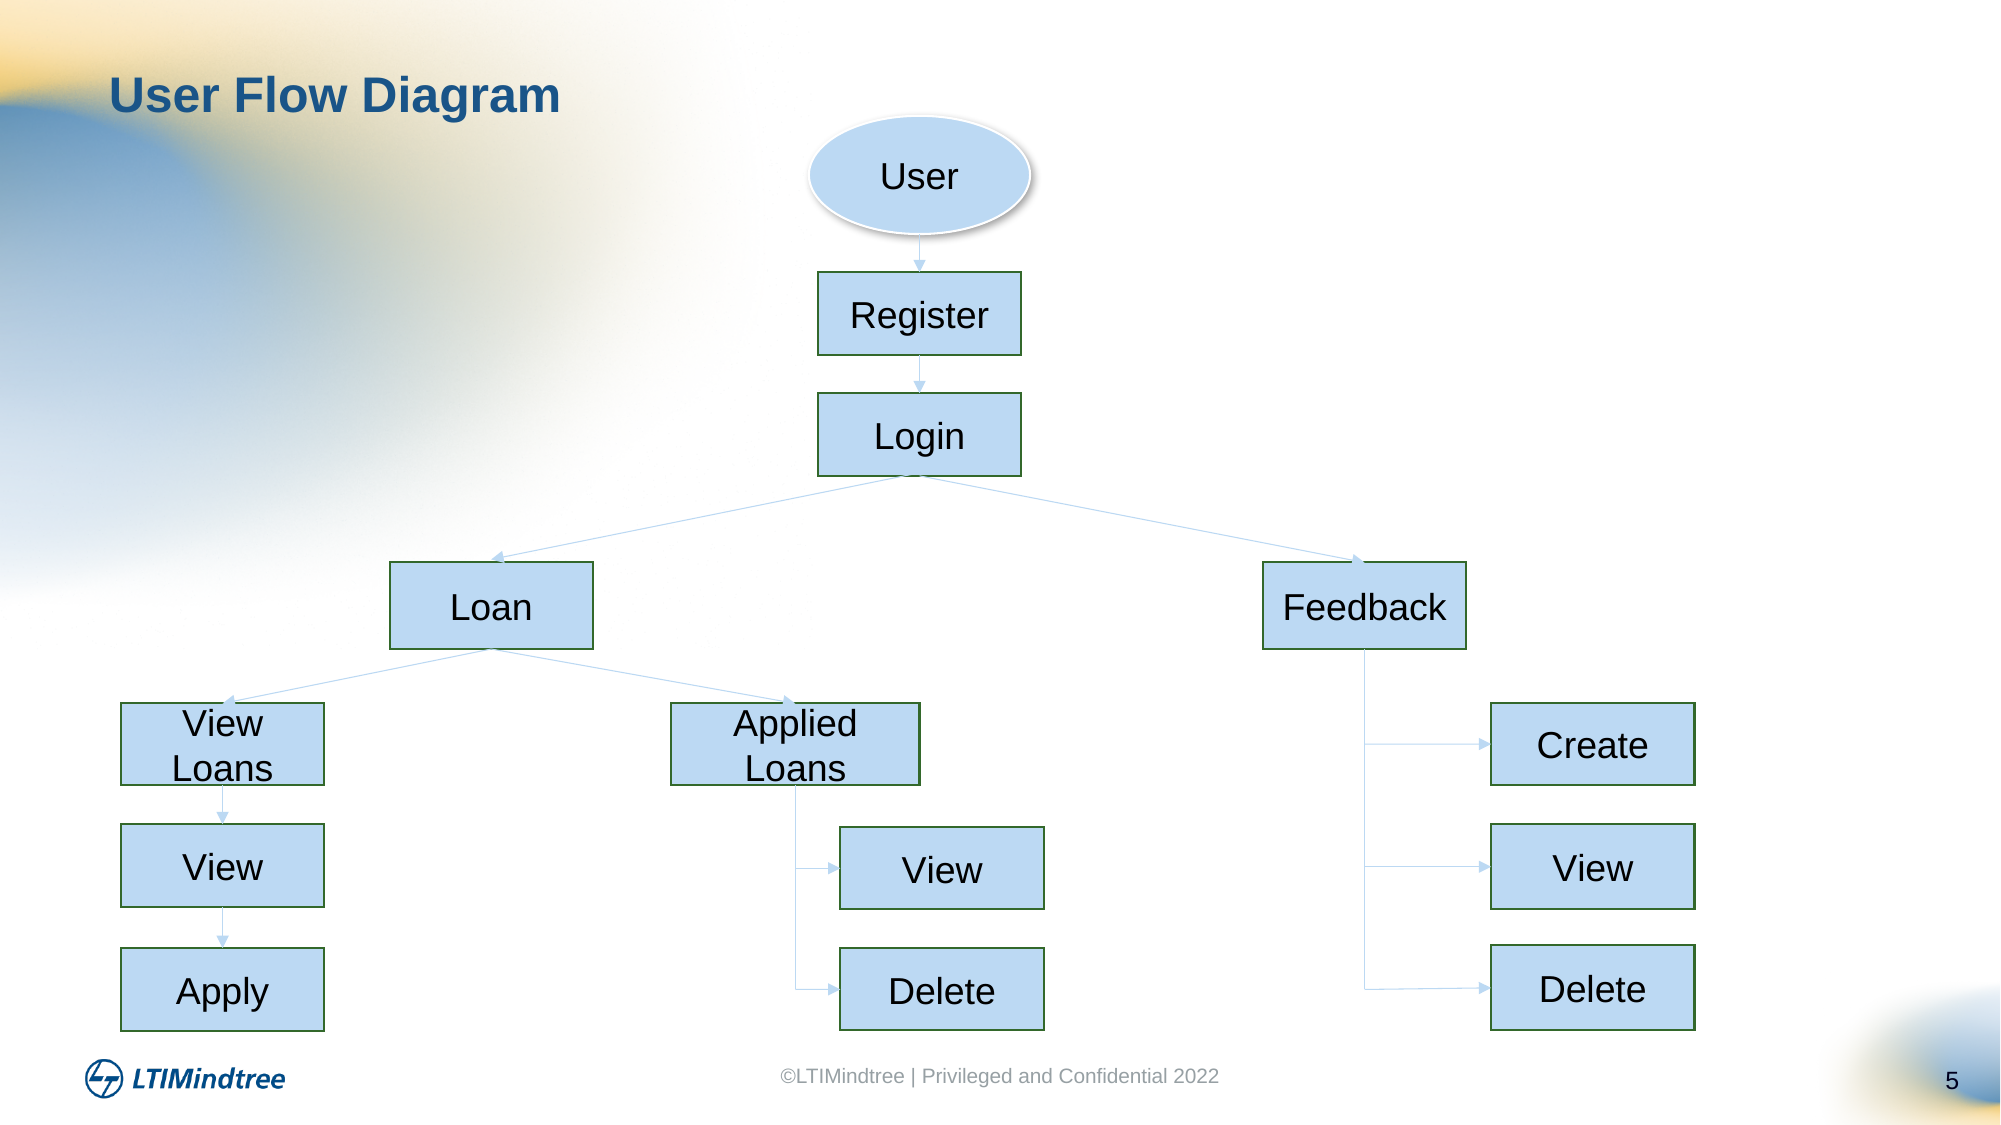

User Flow Diagram
User
Register
Login
Loan
Feedback

Create
View Loans
Applied Loans
View
View
View
Delete
Apply
Delete